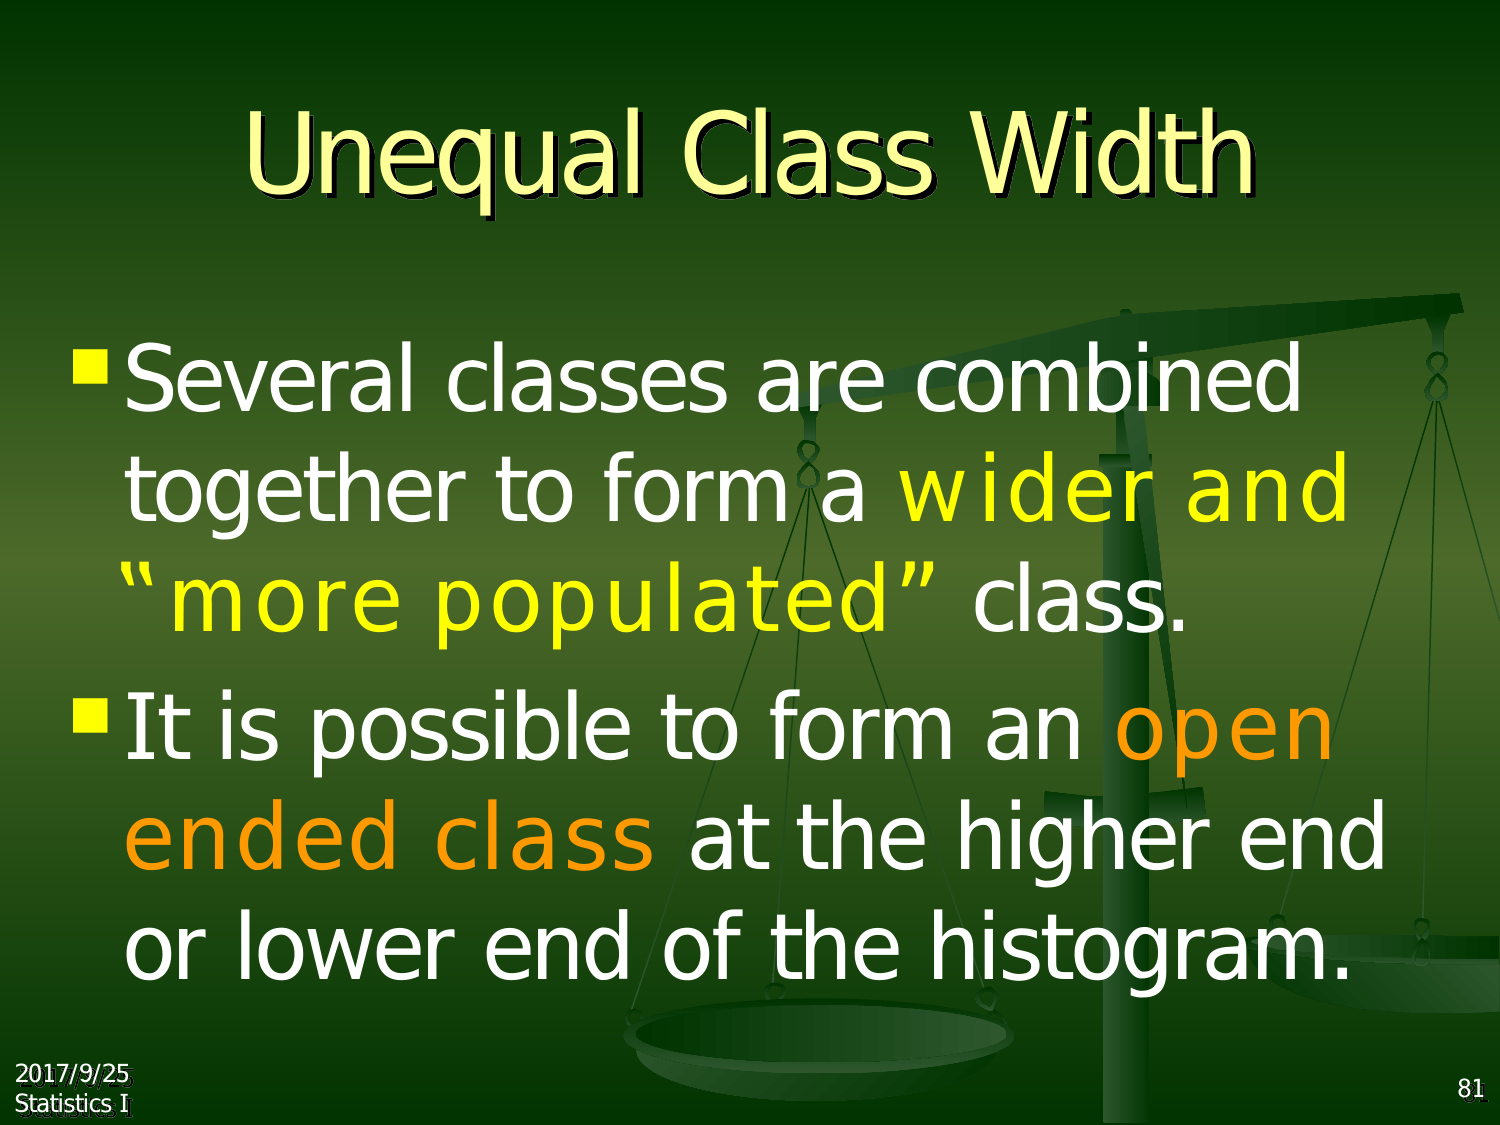

# Unequal Class Width
Several classes are combined together to form a wider and “more populated” class.
It is possible to form an open ended class at the higher end or lower end of the histogram.
2017/9/25
Statistics I
81